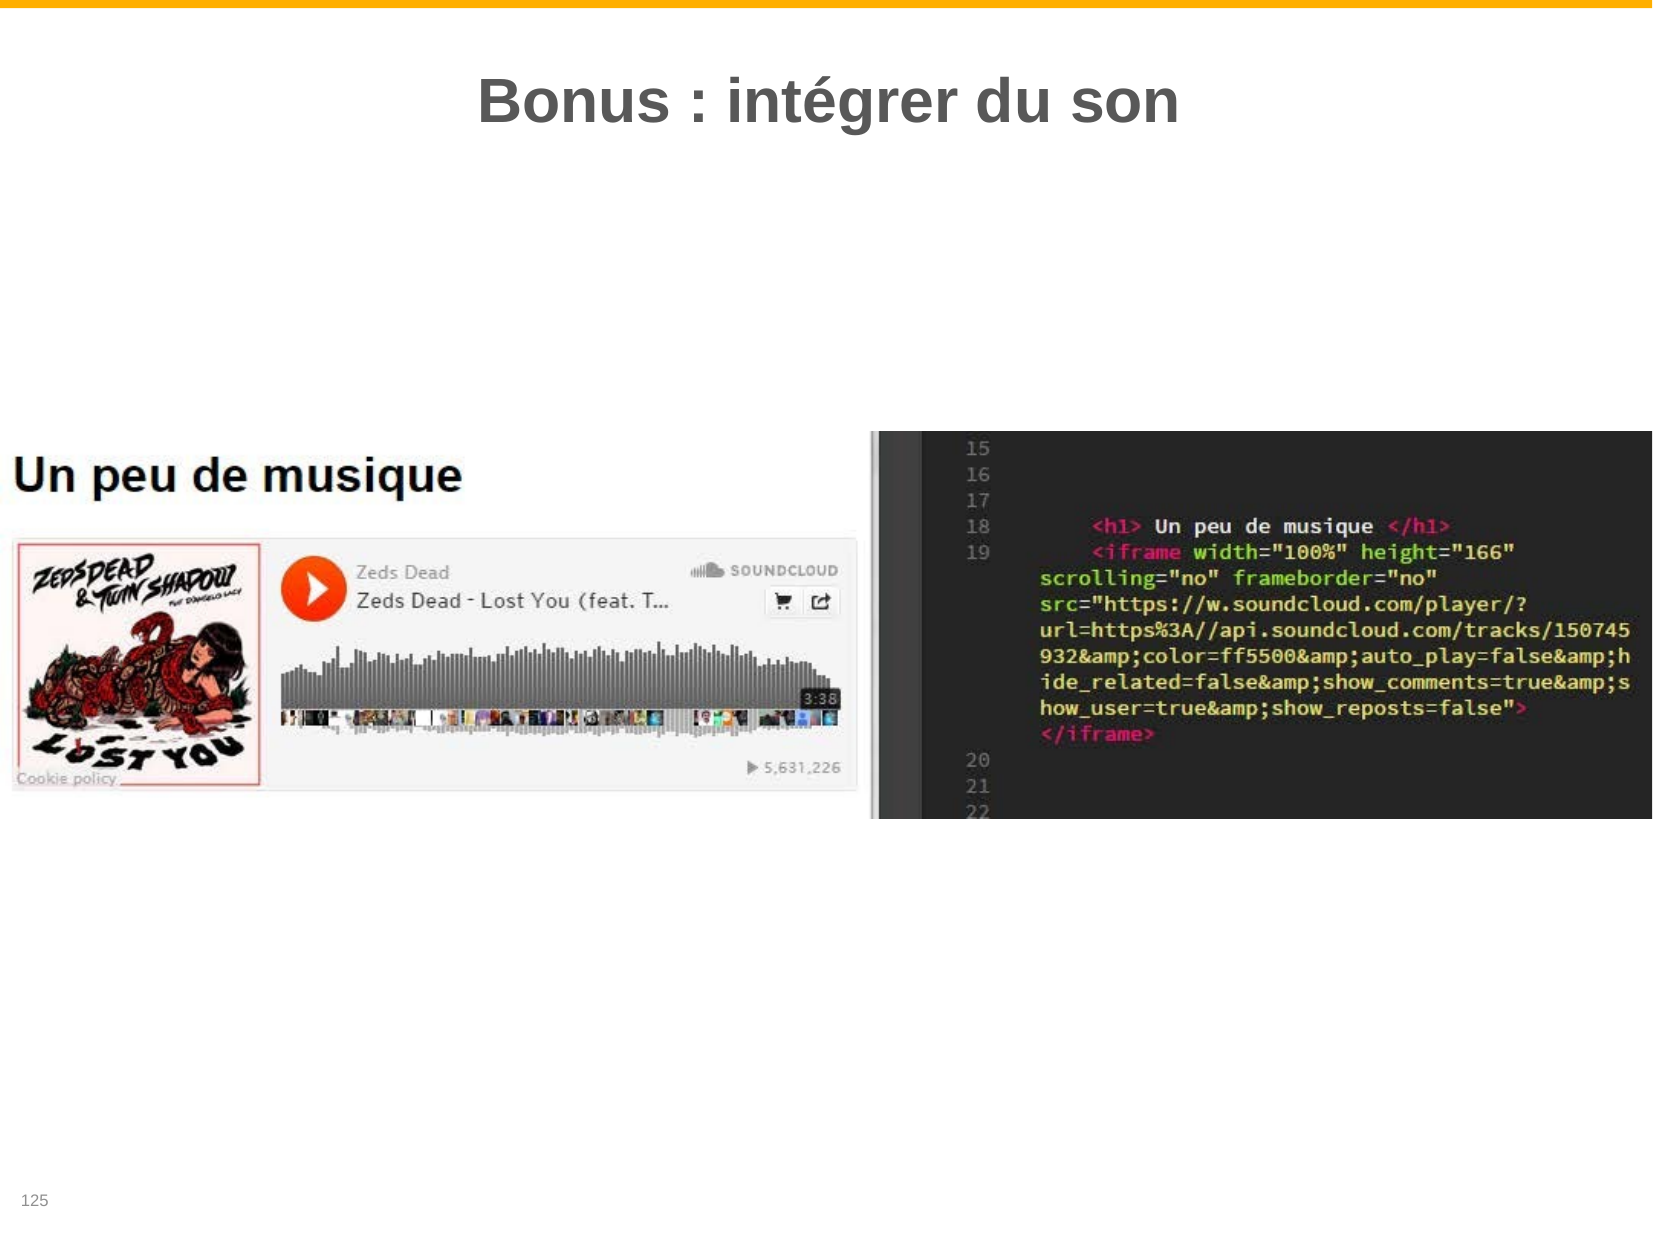

# Bonus : intégrer du son

125